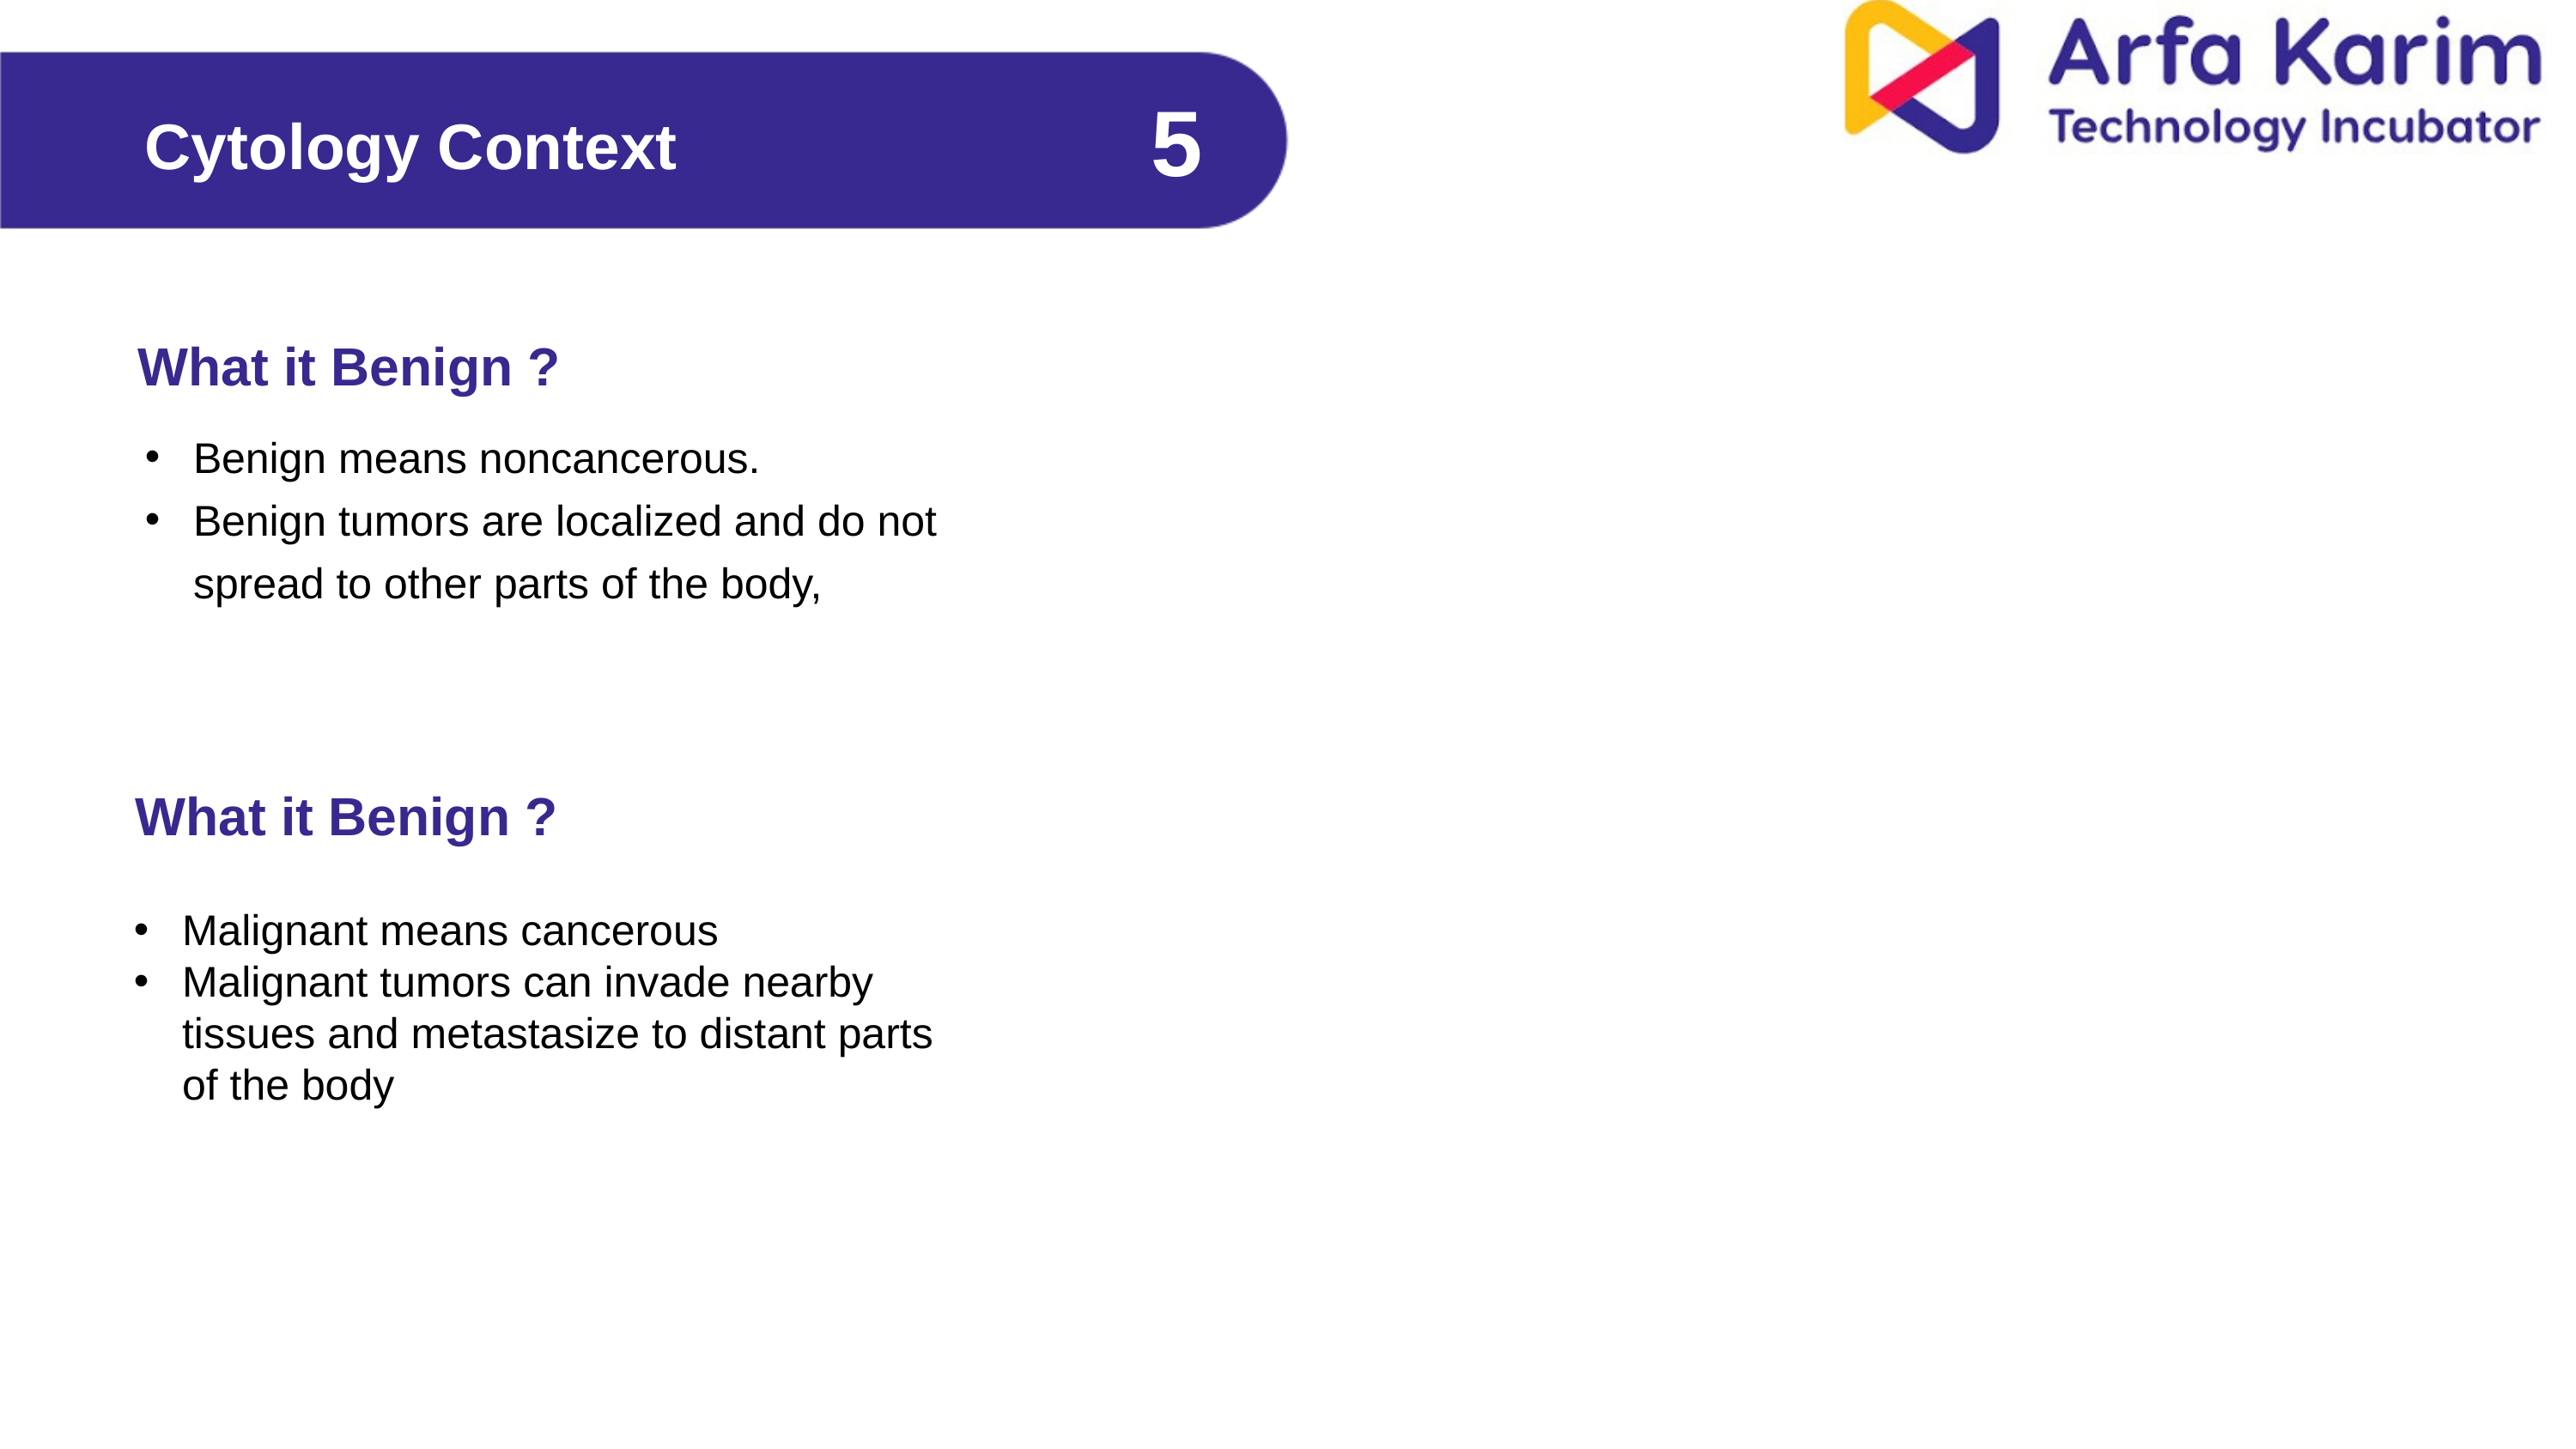

5
Cytology Context
What it Benign ?
Benign means noncancerous.
Benign tumors are localized and do not spread to other parts of the body,

What it Benign ?

Malignant means cancerous
Malignant tumors can invade nearby tissues and metastasize to distant parts of the body